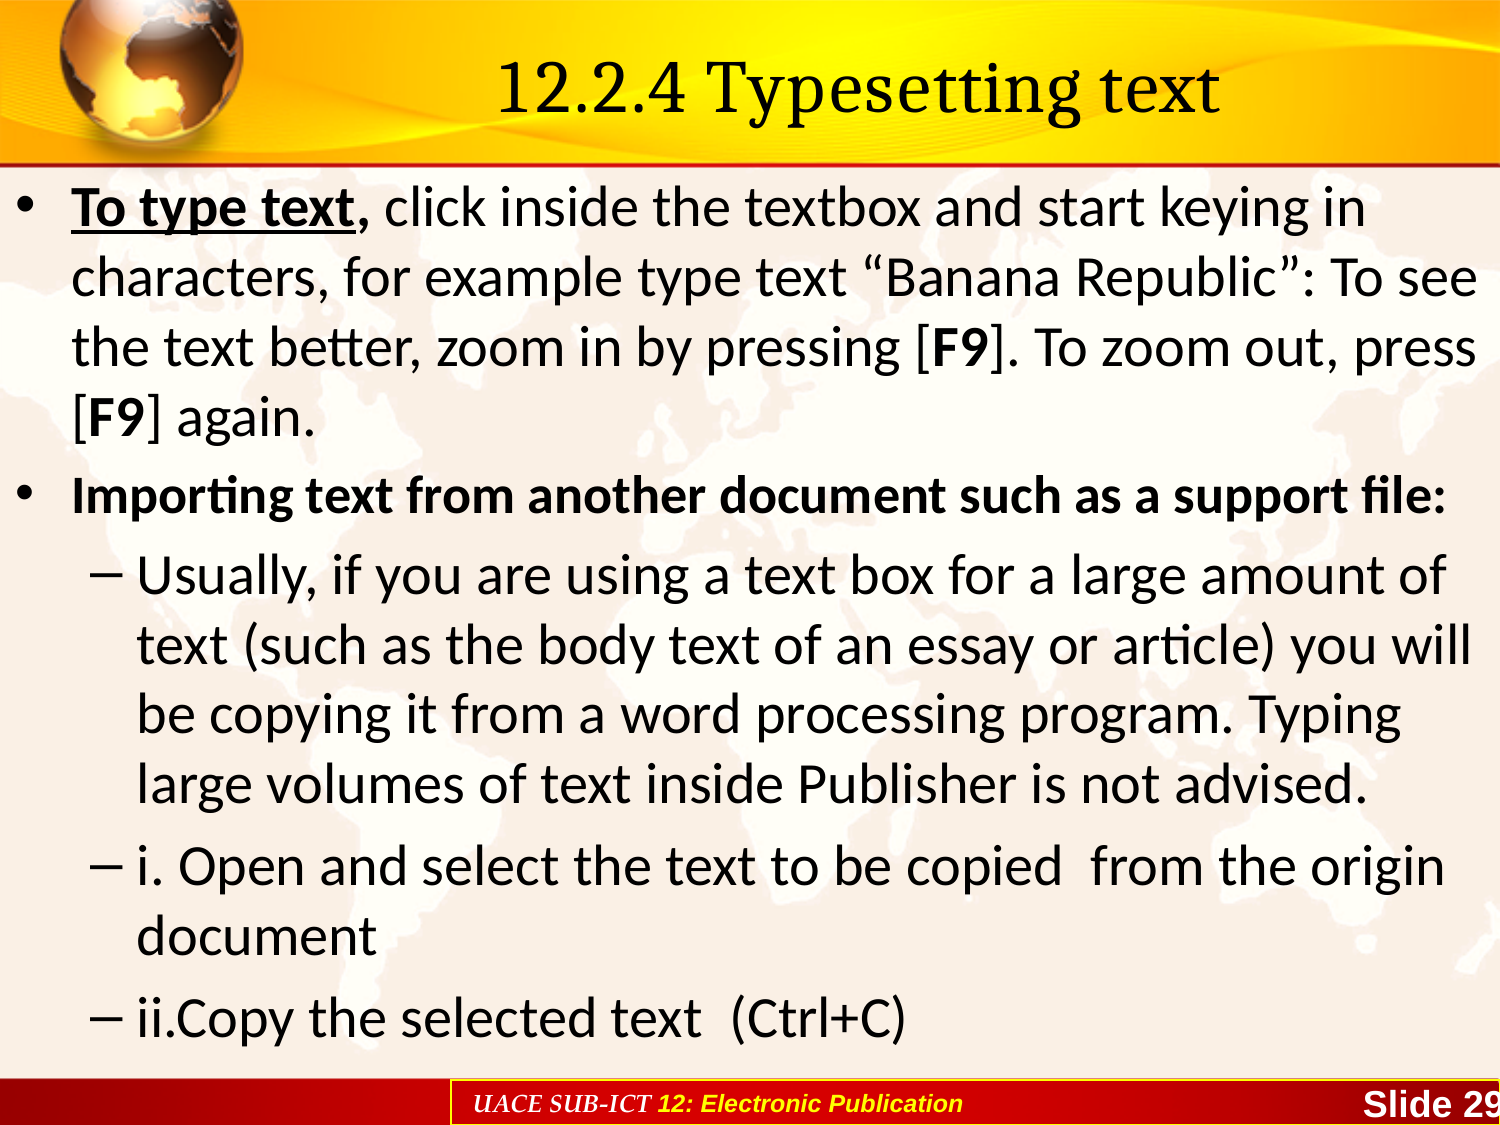

# 12.2.4 Typesetting text
To type text, click inside the textbox and start keying in characters, for example type text “Banana Republic”: To see the text better, zoom in by pressing [F9]. To zoom out, press [F9] again.
Importing text from another document such as a support file:
Usually, if you are using a text box for a large amount of text (such as the body text of an essay or article) you will be copying it from a word processing program. Typing large volumes of text inside Publisher is not advised.
i. Open and select the text to be copied  from the origin document
ii.Copy the selected text  (Ctrl+C)